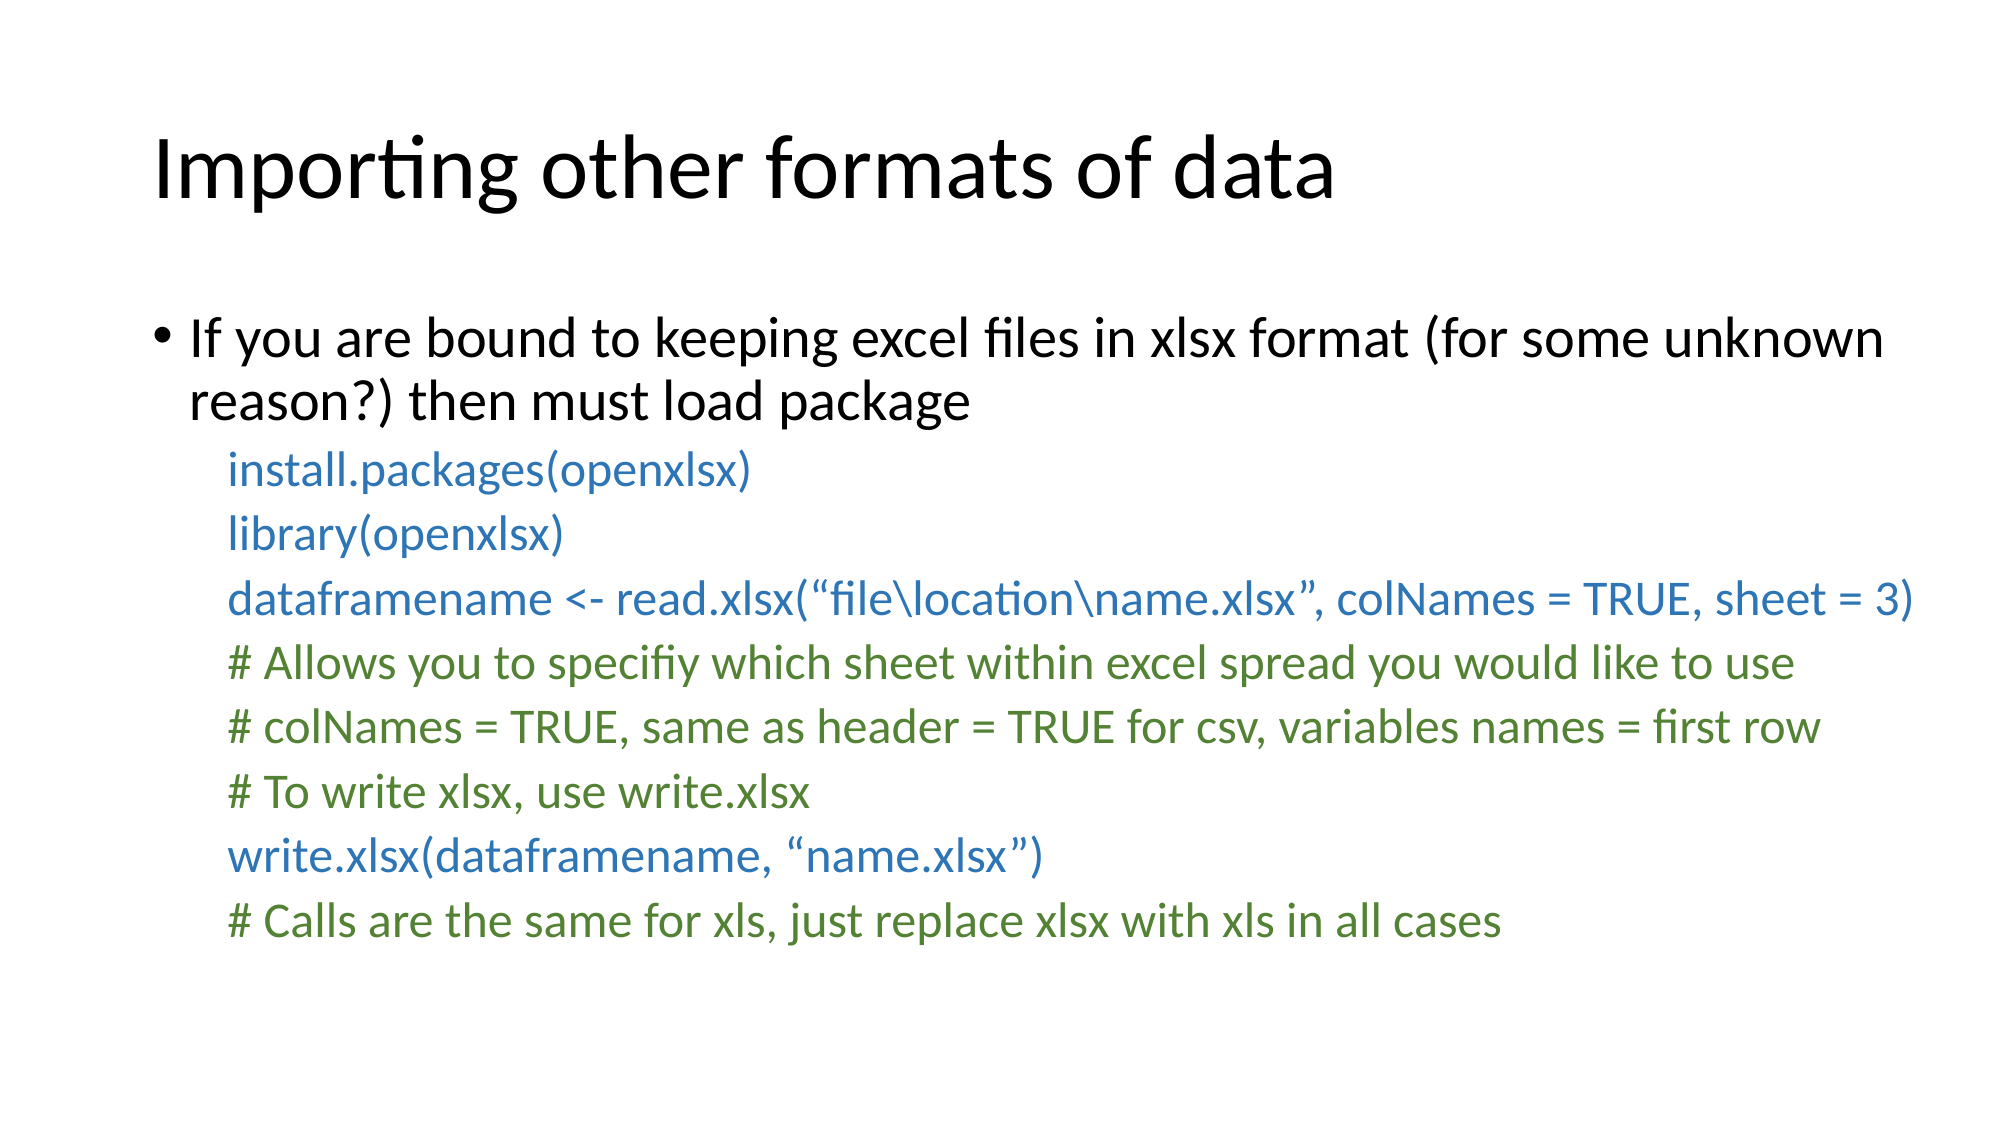

# Importing other formats of data
If you are bound to keeping excel files in xlsx format (for some unknown reason?) then must load package
install.packages(openxlsx)
library(openxlsx)
dataframename <- read.xlsx(“file\location\name.xlsx”, colNames = TRUE, sheet = 3)
# Allows you to specifiy which sheet within excel spread you would like to use
# colNames = TRUE, same as header = TRUE for csv, variables names = first row
# To write xlsx, use write.xlsx
write.xlsx(dataframename, “name.xlsx”)
# Calls are the same for xls, just replace xlsx with xls in all cases